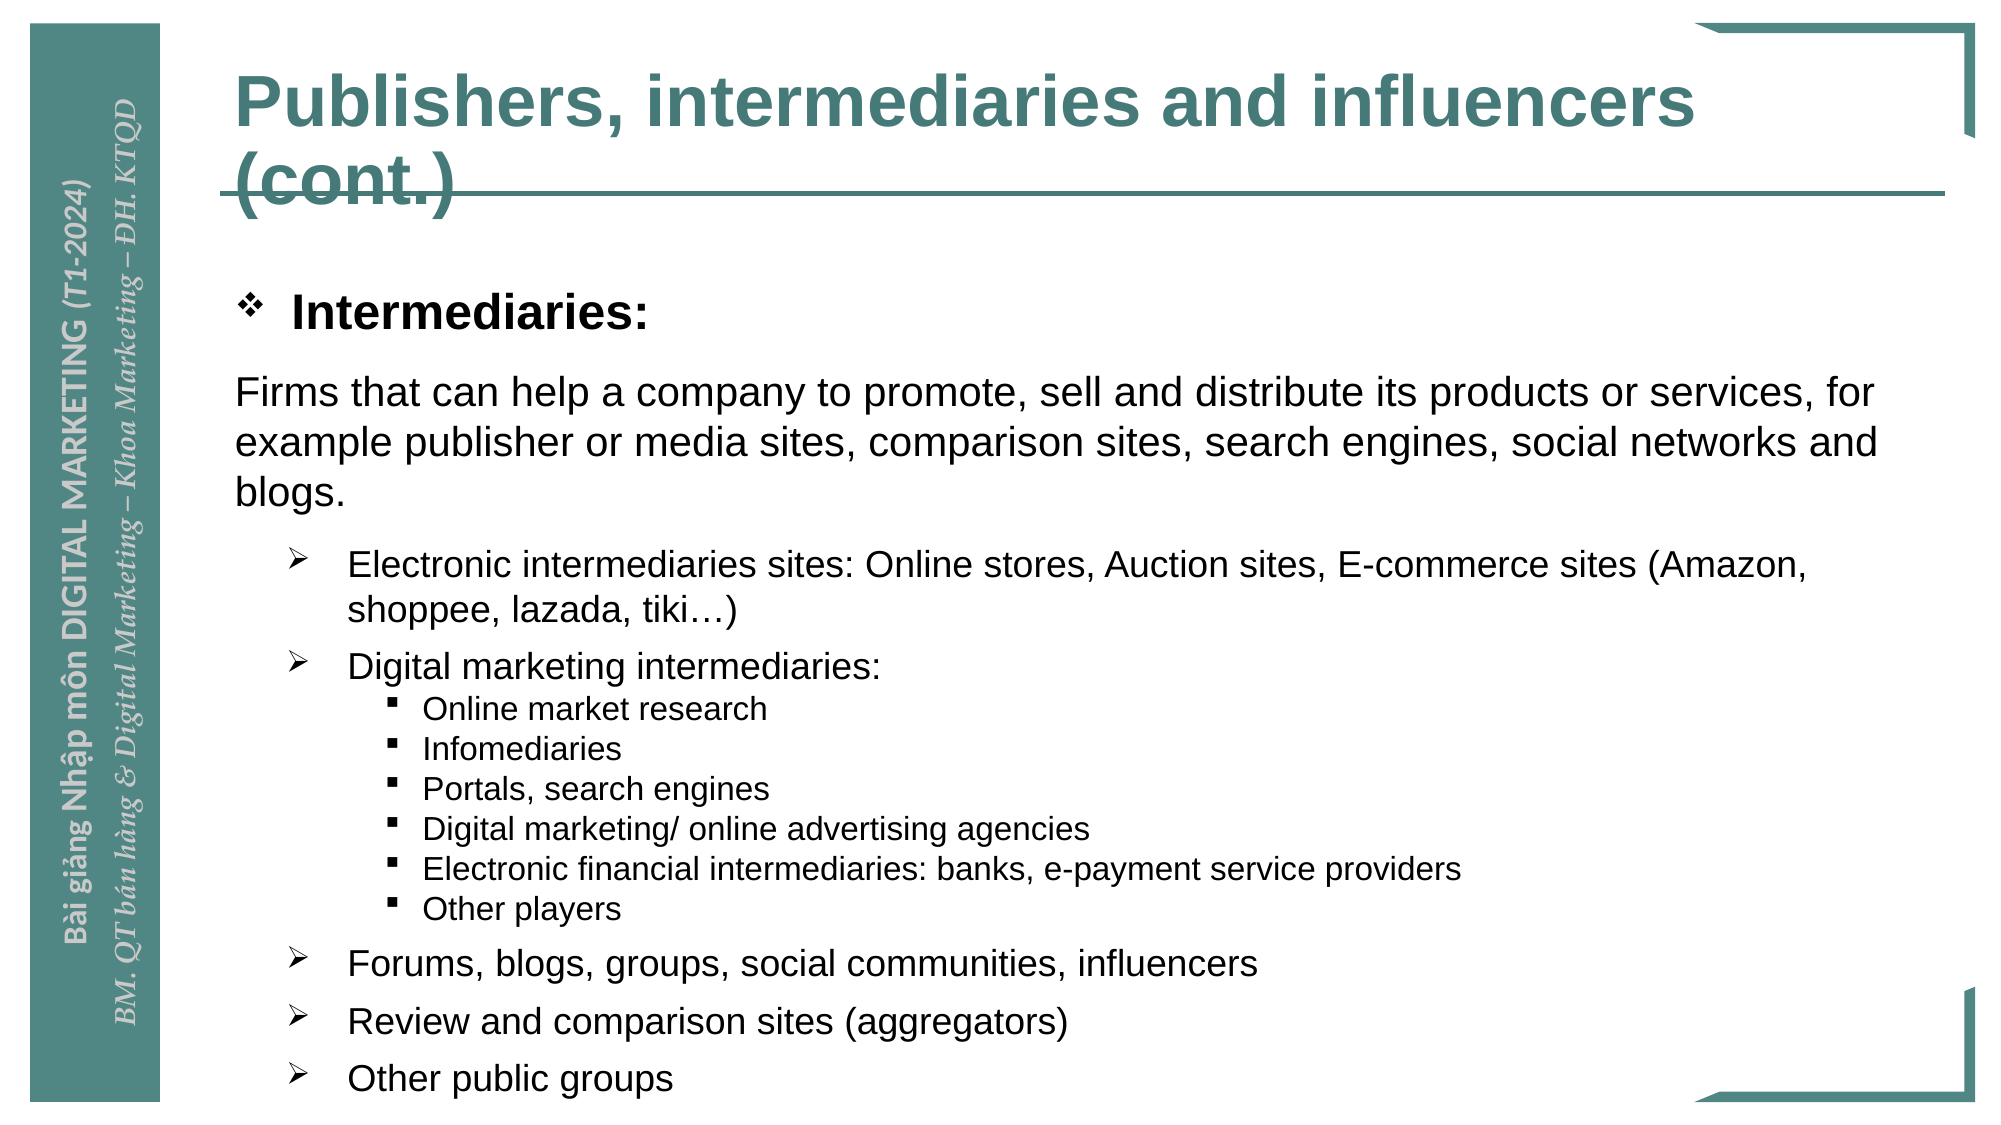

# Publishers, intermediaries and influencers (cont.)
Intermediaries:
Firms that can help a company to promote, sell and distribute its products or services, for example publisher or media sites, comparison sites, search engines, social networks and blogs.
Electronic intermediaries sites: Online stores, Auction sites, E-commerce sites (Amazon, shoppee, lazada, tiki…)
Digital marketing intermediaries:
Online market research
Infomediaries
Portals, search engines
Digital marketing/ online advertising agencies
Electronic financial intermediaries: banks, e-payment service providers
Other players
Forums, blogs, groups, social communities, influencers
Review and comparison sites (aggregators)
Other public groups